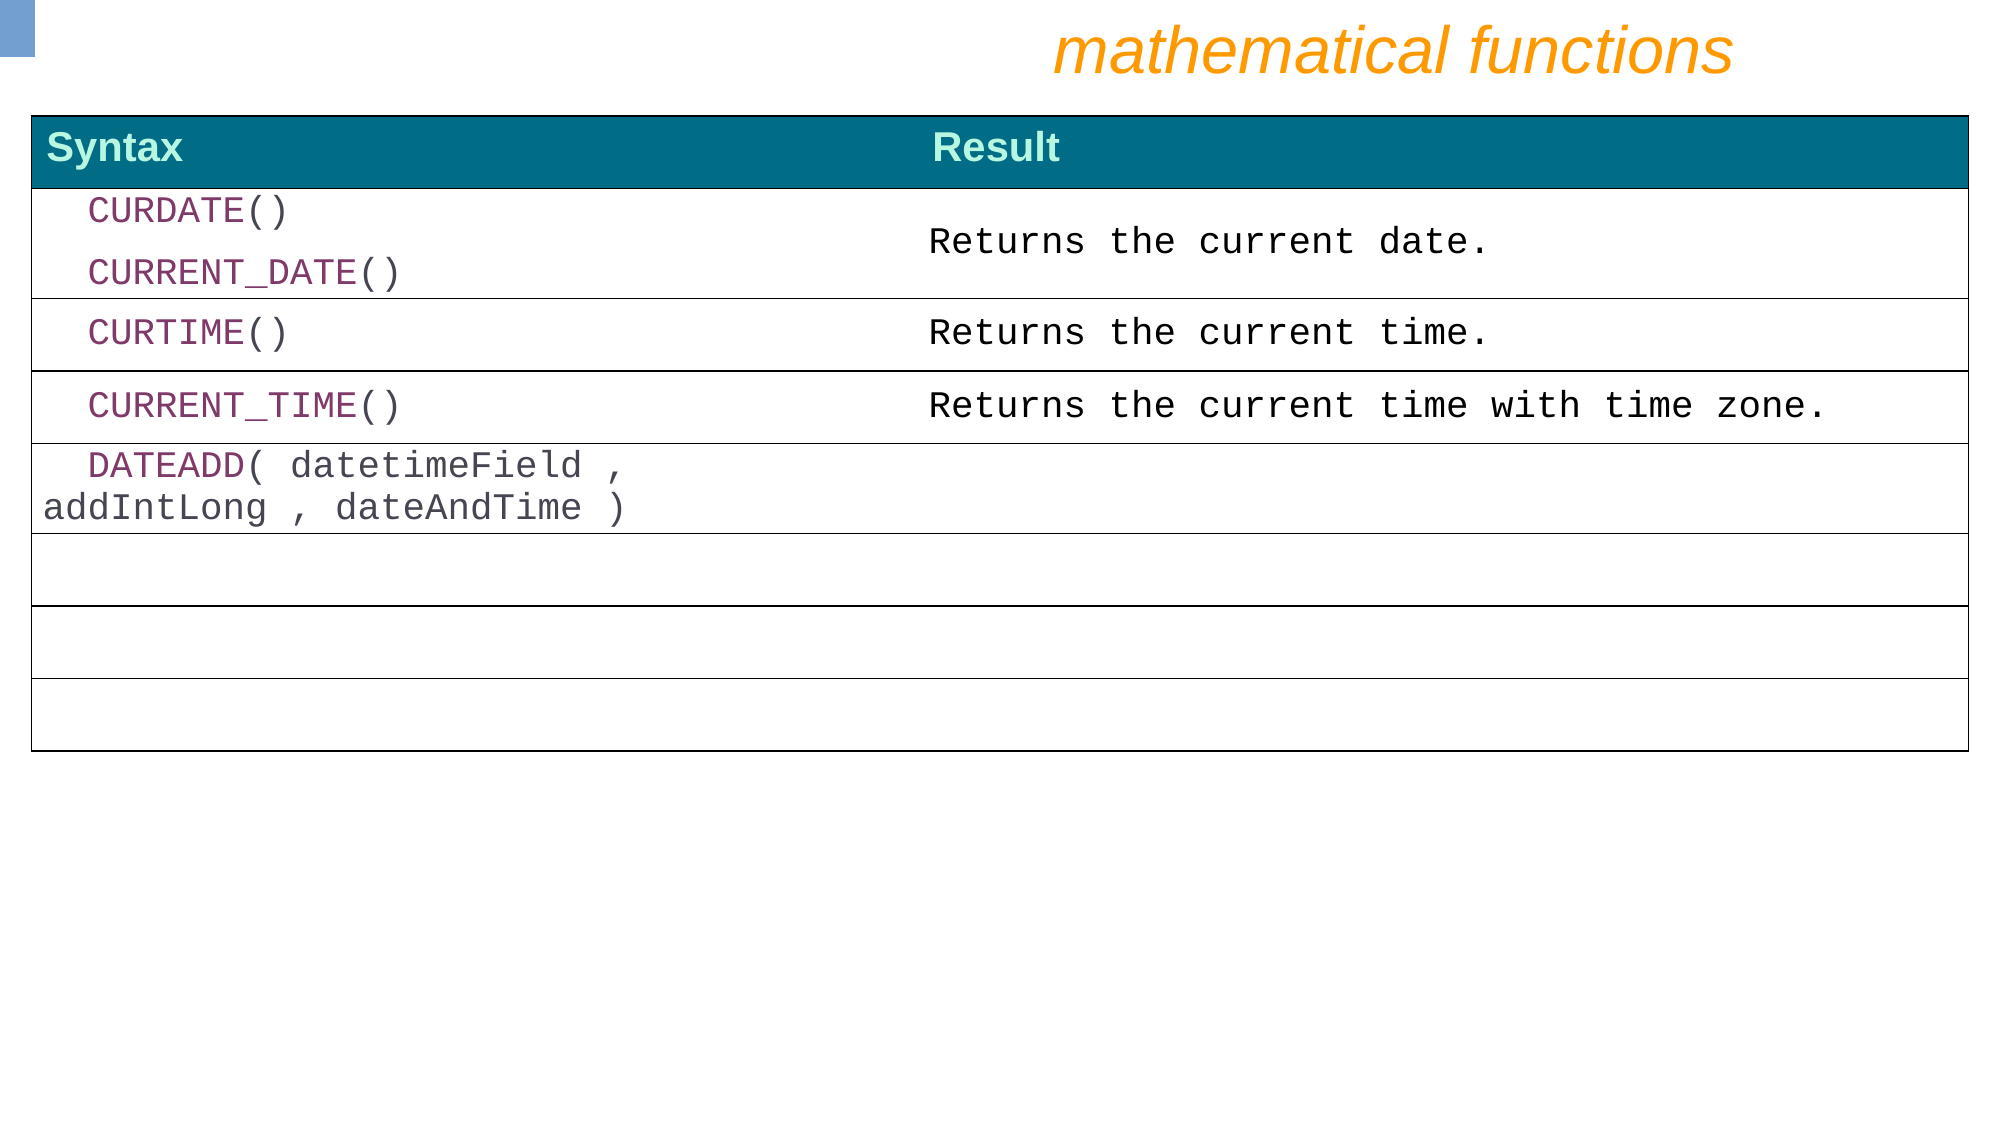

mathematical functions
| Syntax | Result |
| --- | --- |
| CURDATE() CURRENT\_DATE() | Returns the current date. |
| CURTIME() | Returns the current time. |
| CURRENT\_TIME() | Returns the current time with time zone. |
| DATEADD( datetimeField , addIntLong , dateAndTime ) |  |
|  |  |
|  |  |
|  |  |